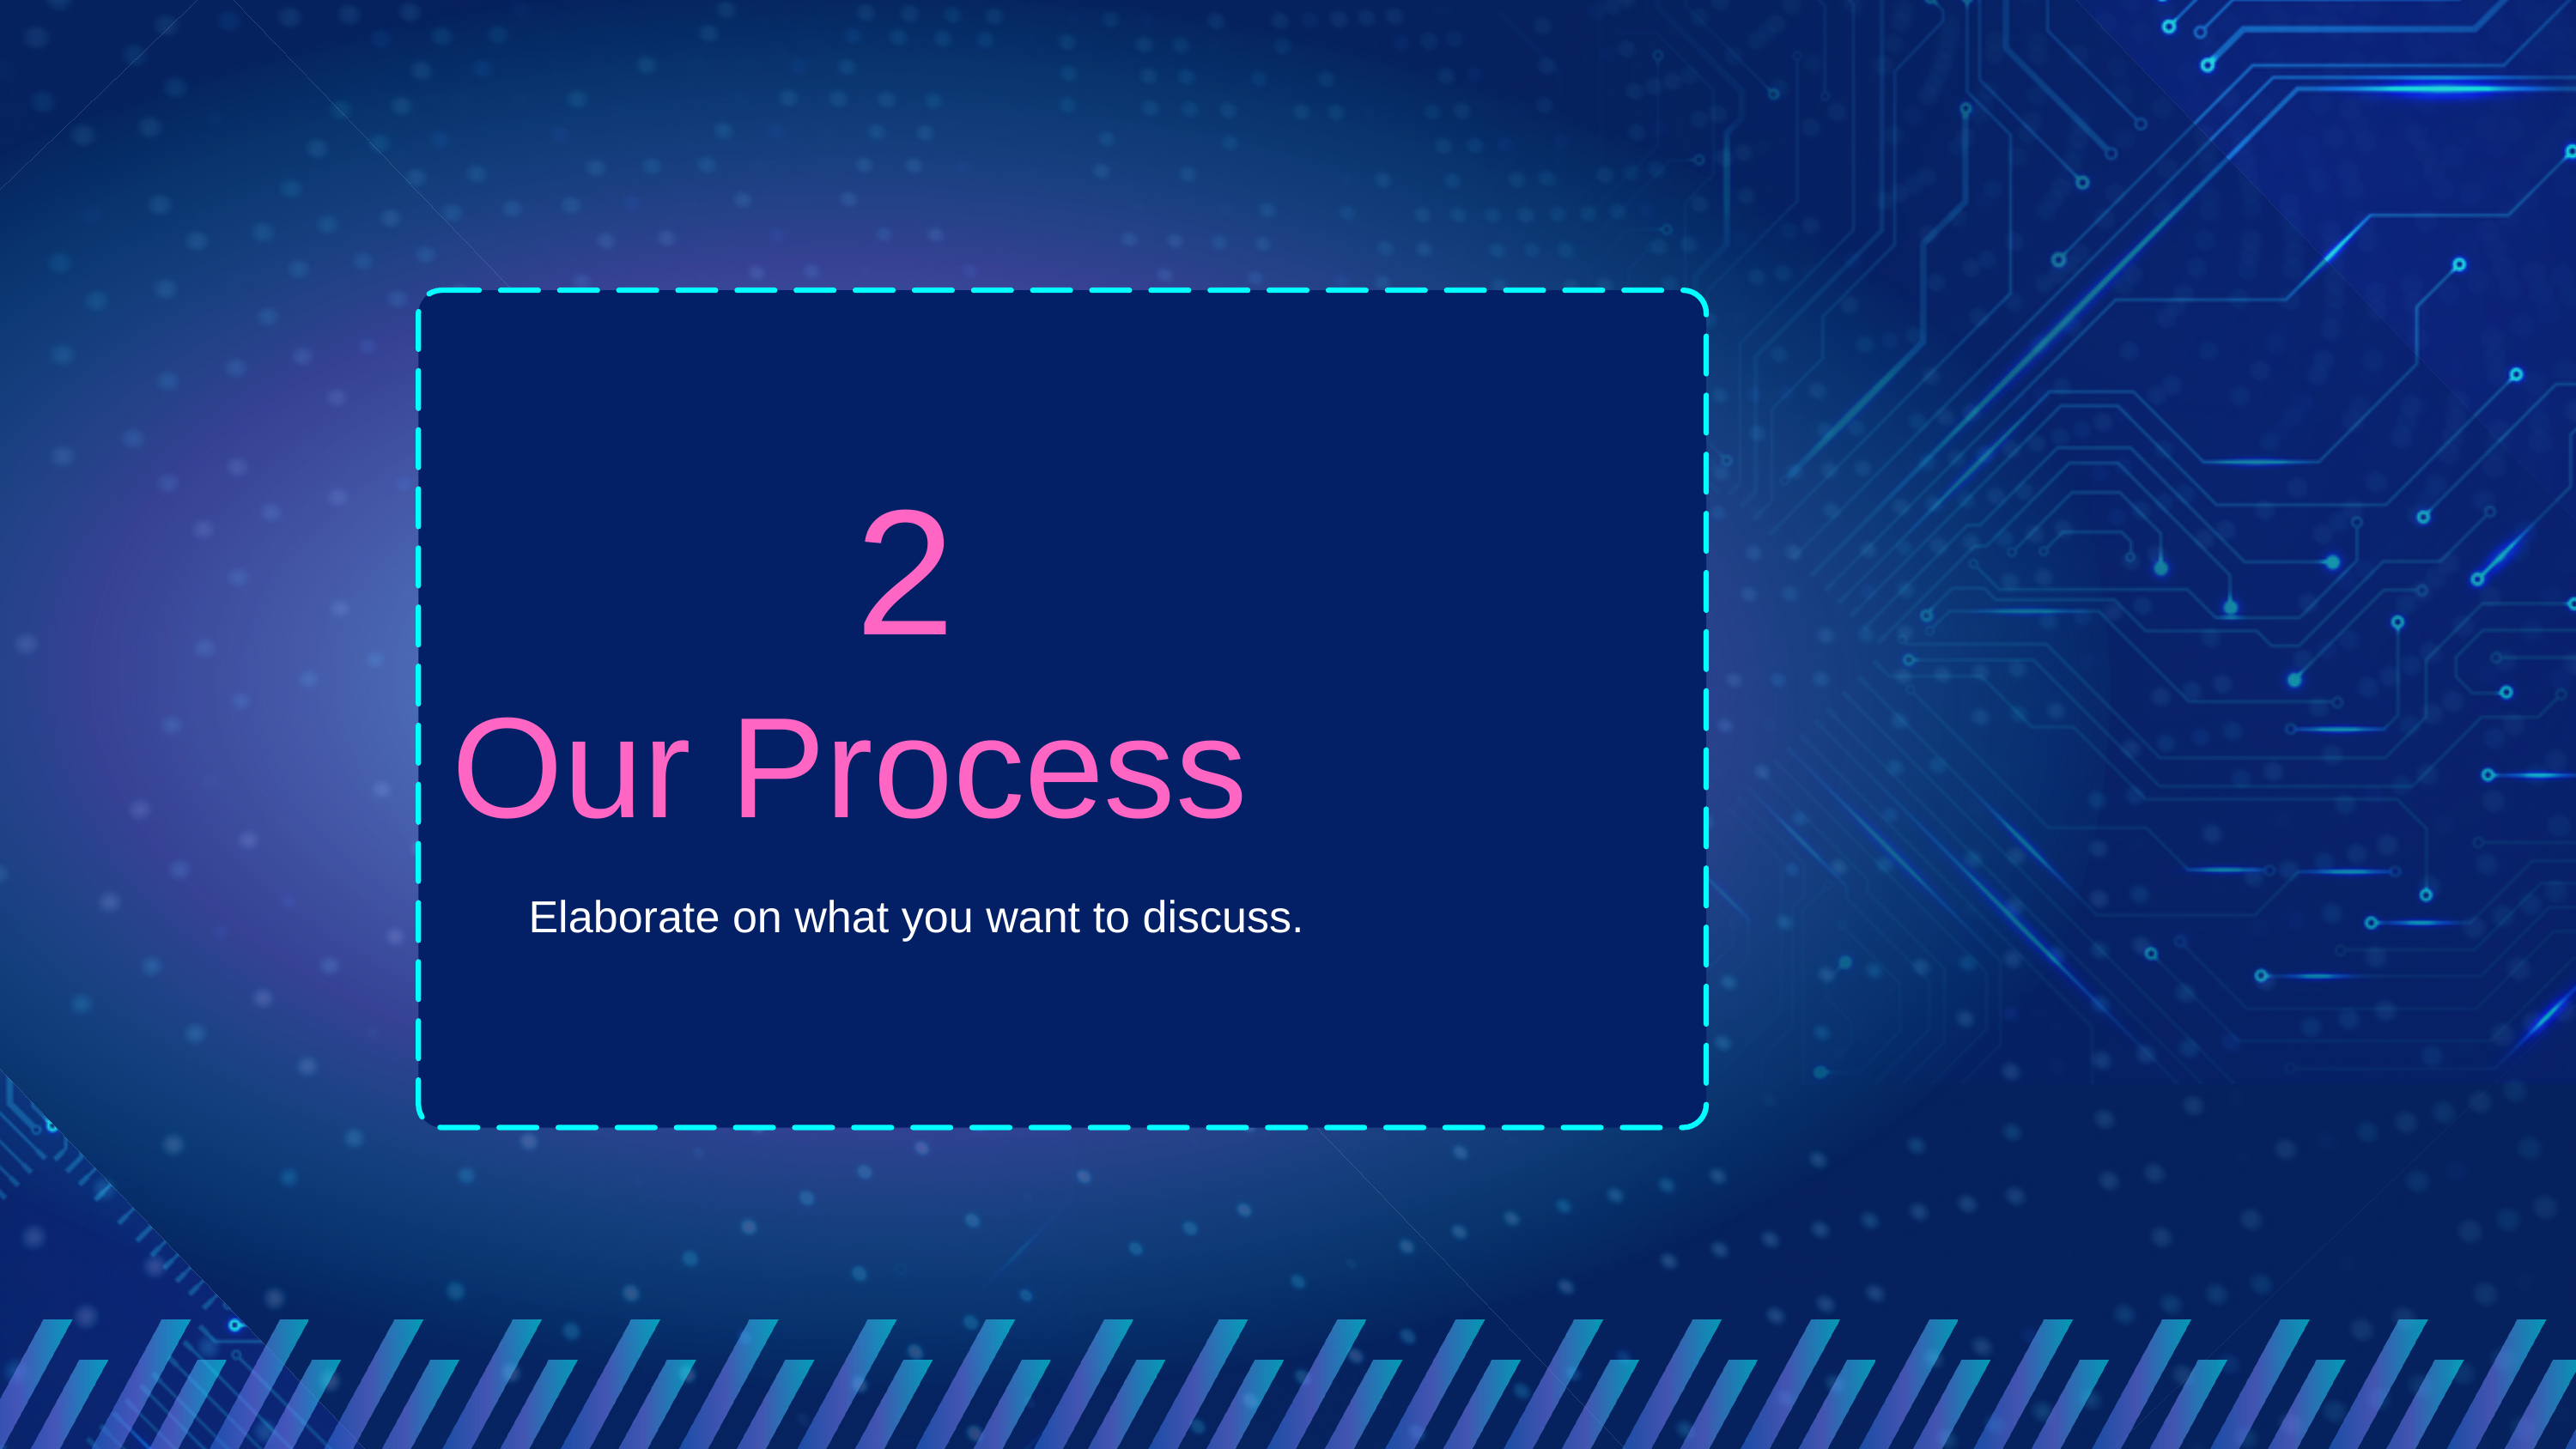

2
Our Process
Elaborate on what you want to discuss.